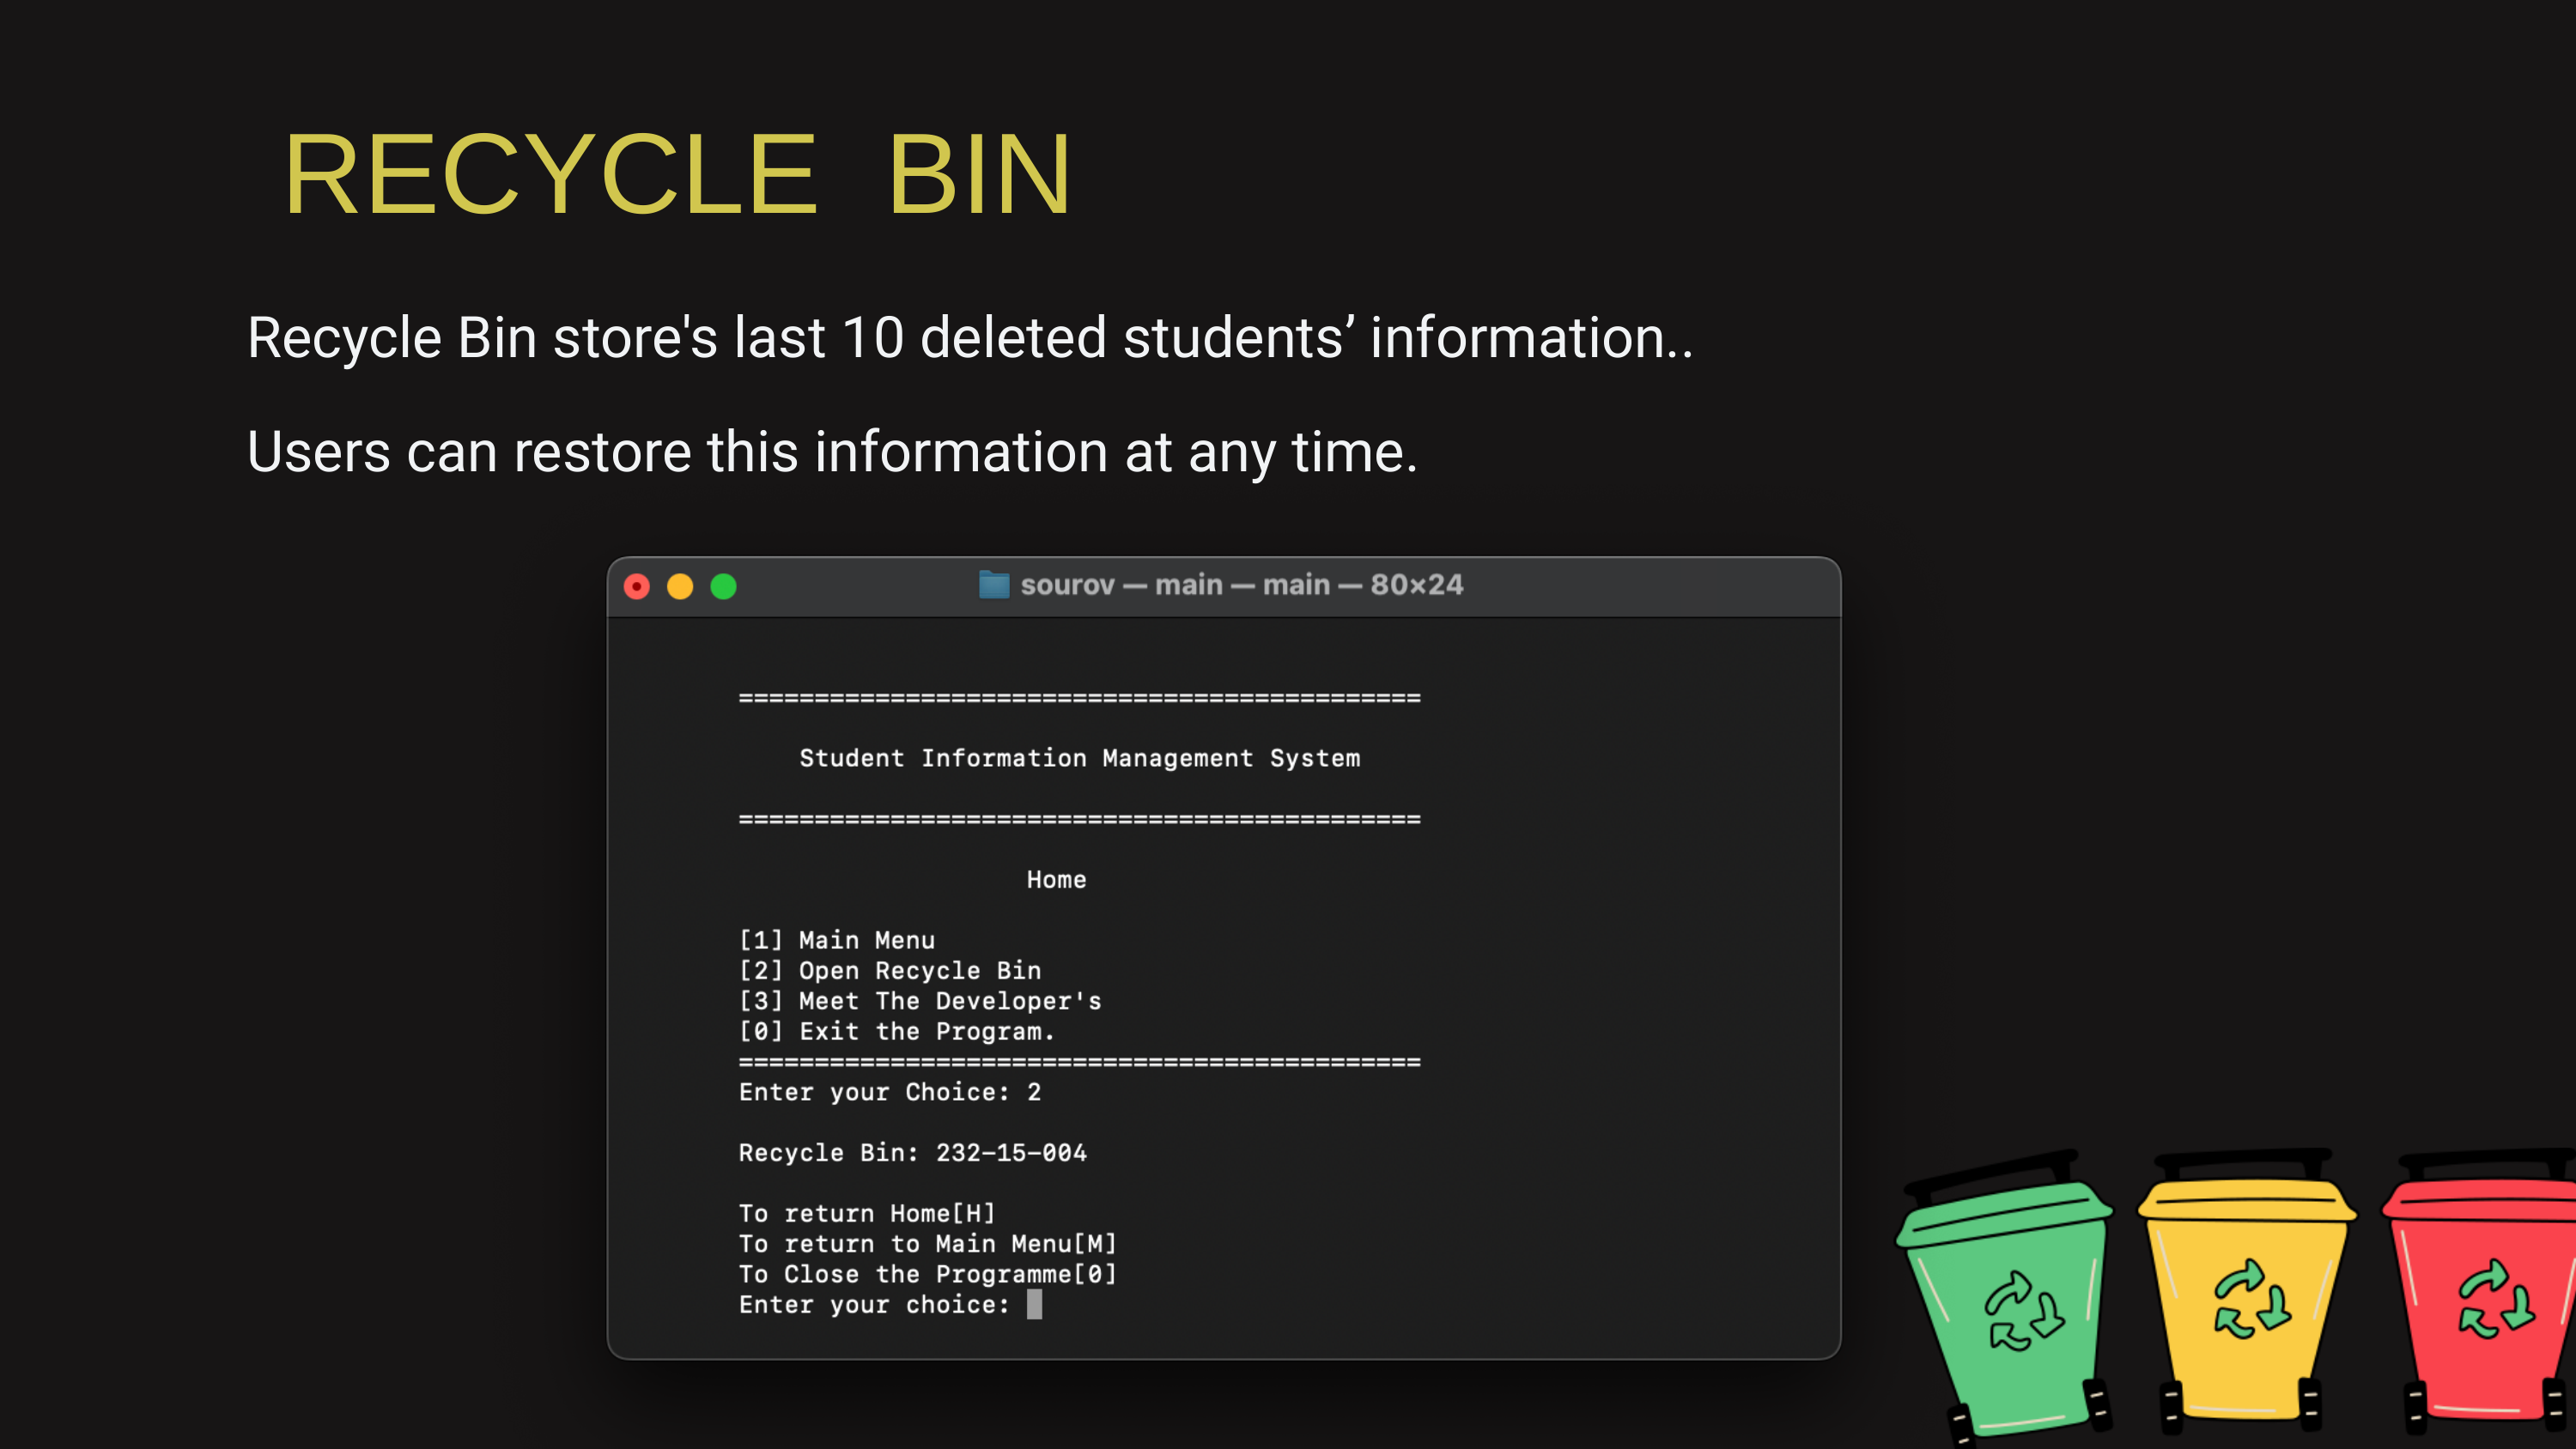

RECYCLE  BIN
Recycle Bin store's last 10 deleted students’ information.. Users can restore this information at any time.